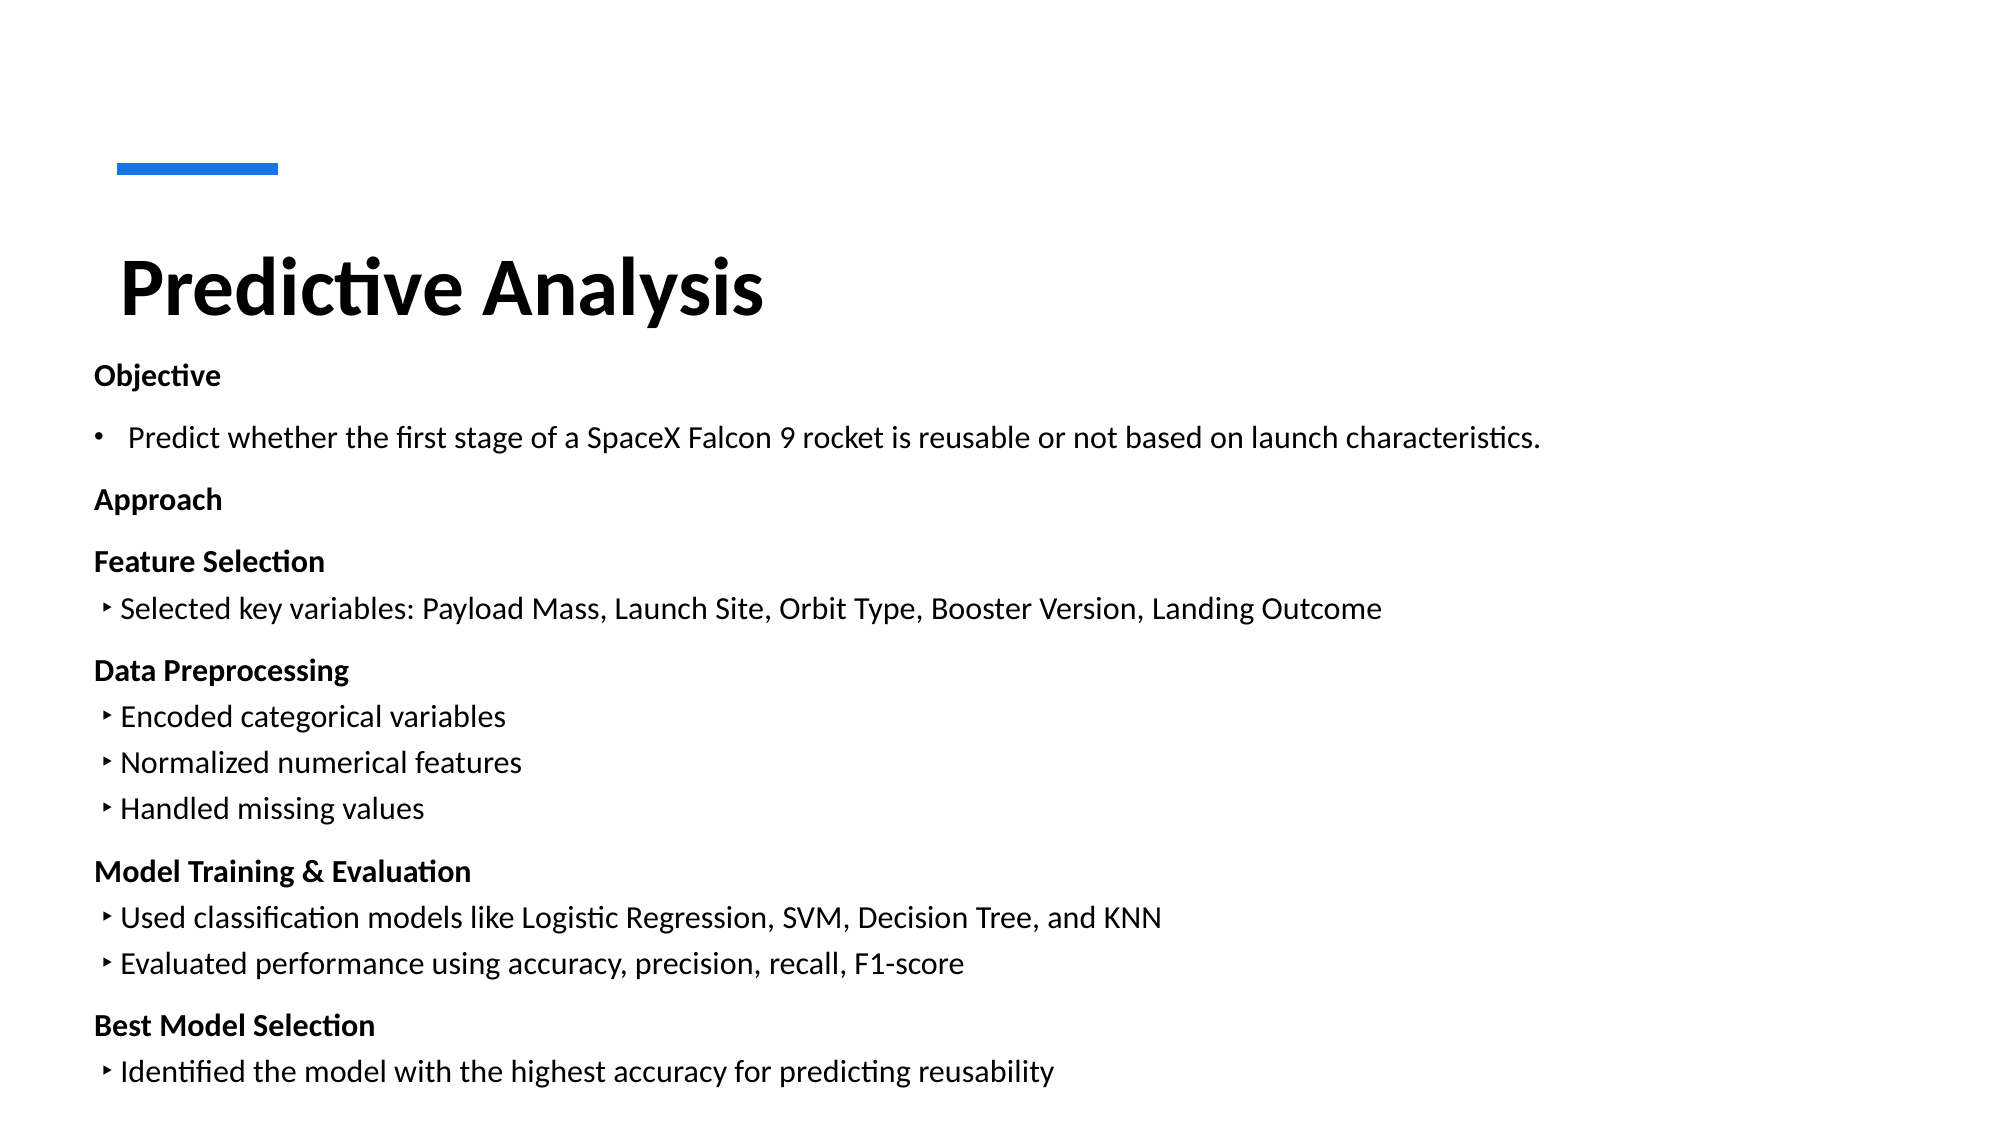

# Predictive Analysis
Objective
Predict whether the first stage of a SpaceX Falcon 9 rocket is reusable or not based on launch characteristics.
Approach
Feature Selection
 ‣ Selected key variables: Payload Mass, Launch Site, Orbit Type, Booster Version, Landing Outcome
Data Preprocessing
 ‣ Encoded categorical variables
 ‣ Normalized numerical features
 ‣ Handled missing values
Model Training & Evaluation
 ‣ Used classification models like Logistic Regression, SVM, Decision Tree, and KNN
 ‣ Evaluated performance using accuracy, precision, recall, F1-score
Best Model Selection
 ‣ Identified the model with the highest accuracy for predicting reusability